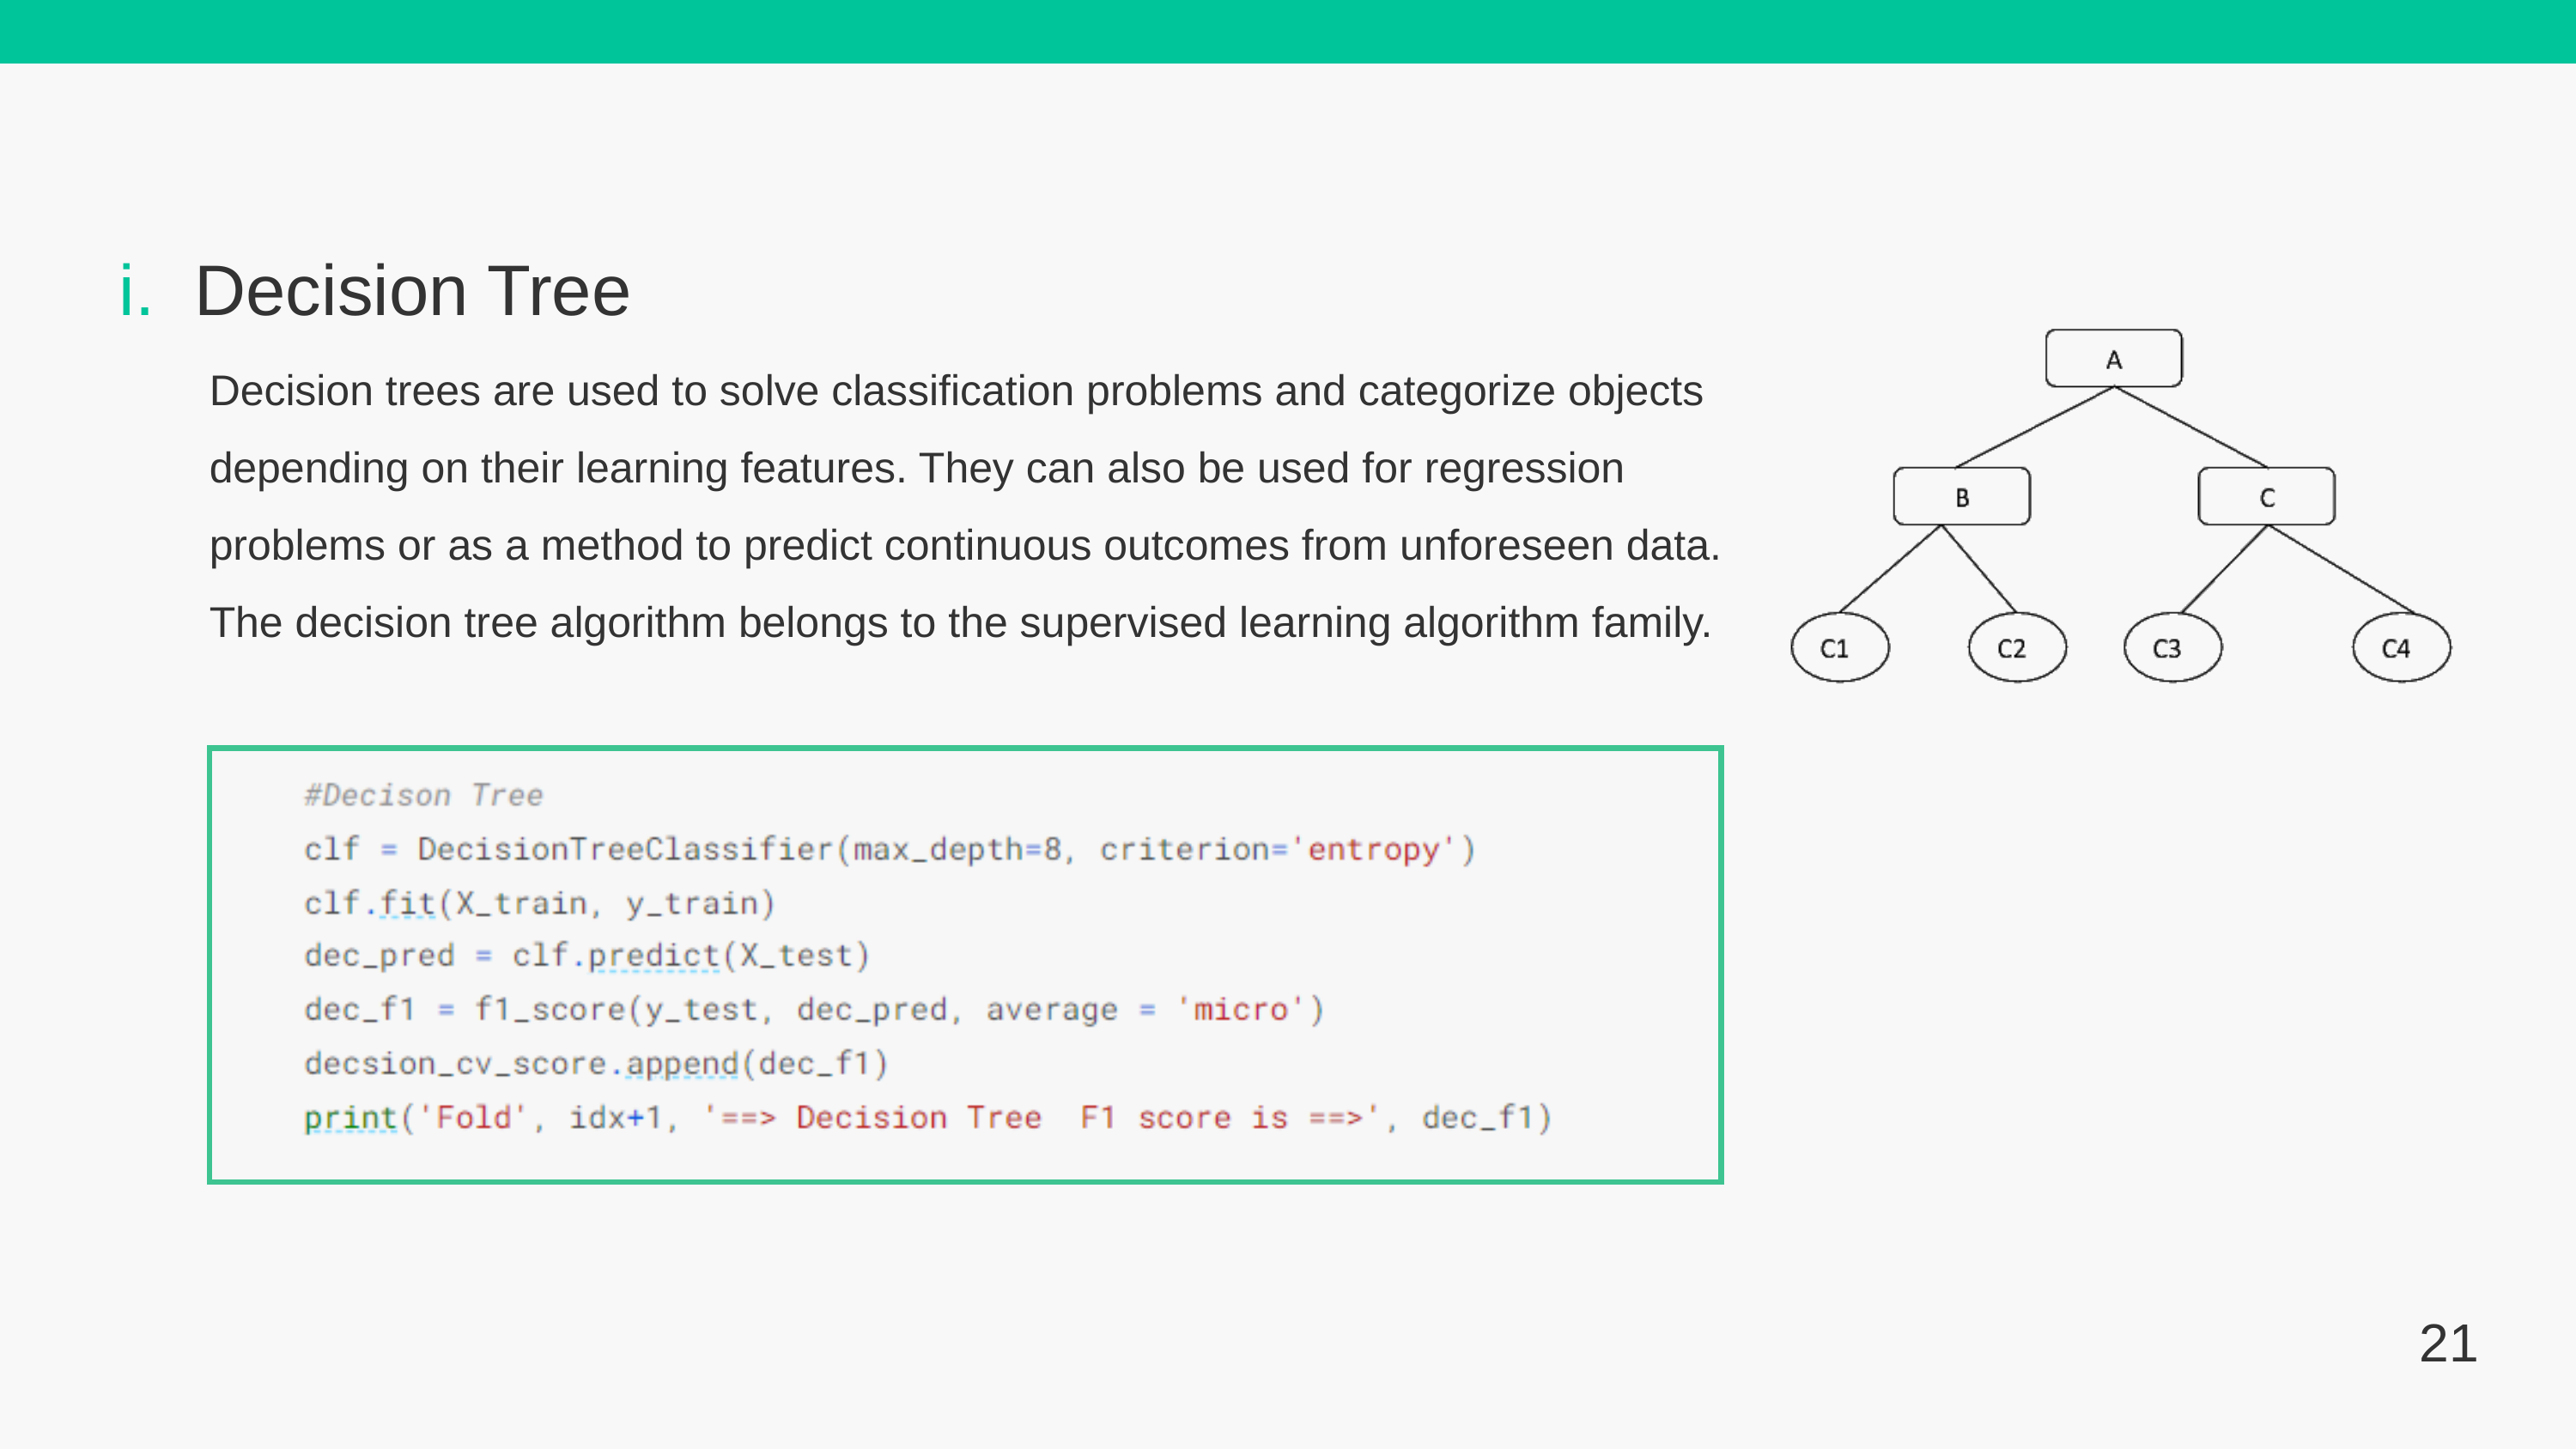

i.  Decision Tree

Decision trees are used to solve classification problems and categorize objects depending on their learning features. They can also be used for regression problems or as a method to predict continuous outcomes from unforeseen data. The decision tree algorithm belongs to the supervised learning algorithm family.

21